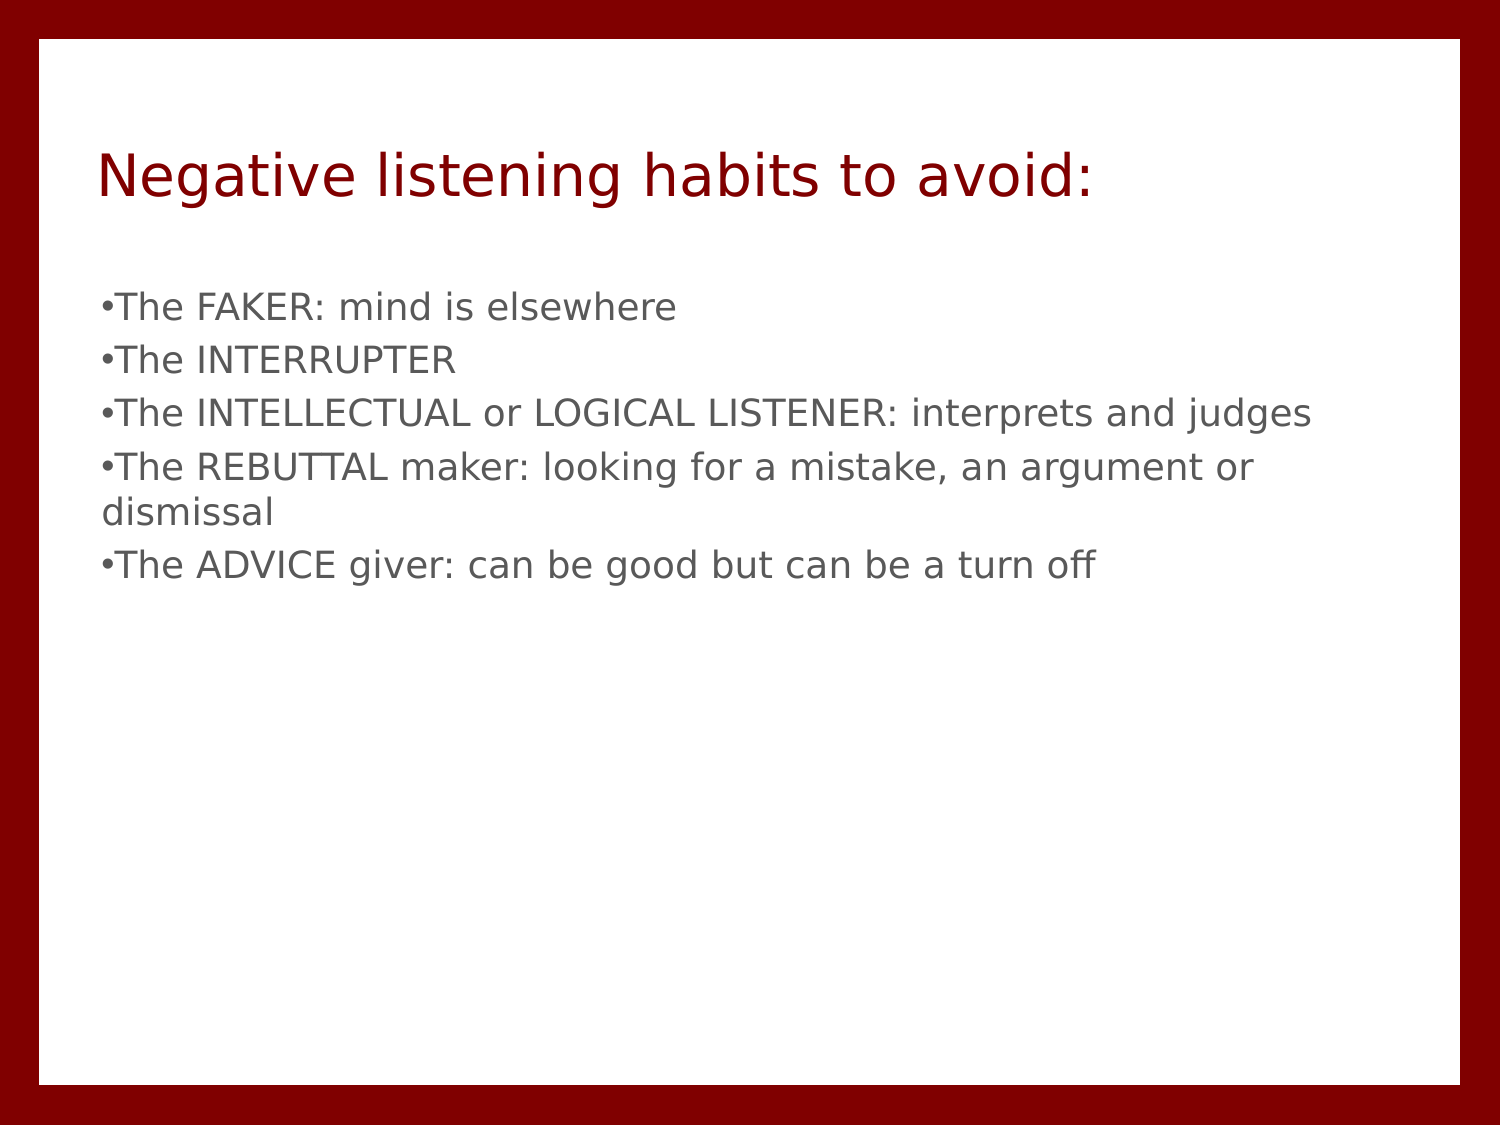

Negative listening habits to avoid:

The FAKER: mind is elsewhere
The INTERRUPTER
The INTELLECTUAL or LOGICAL LISTENER: interprets and judges
The REBUTTAL maker: looking for a mistake, an argument or dismissal
The ADVICE giver: can be good but can be a turn off